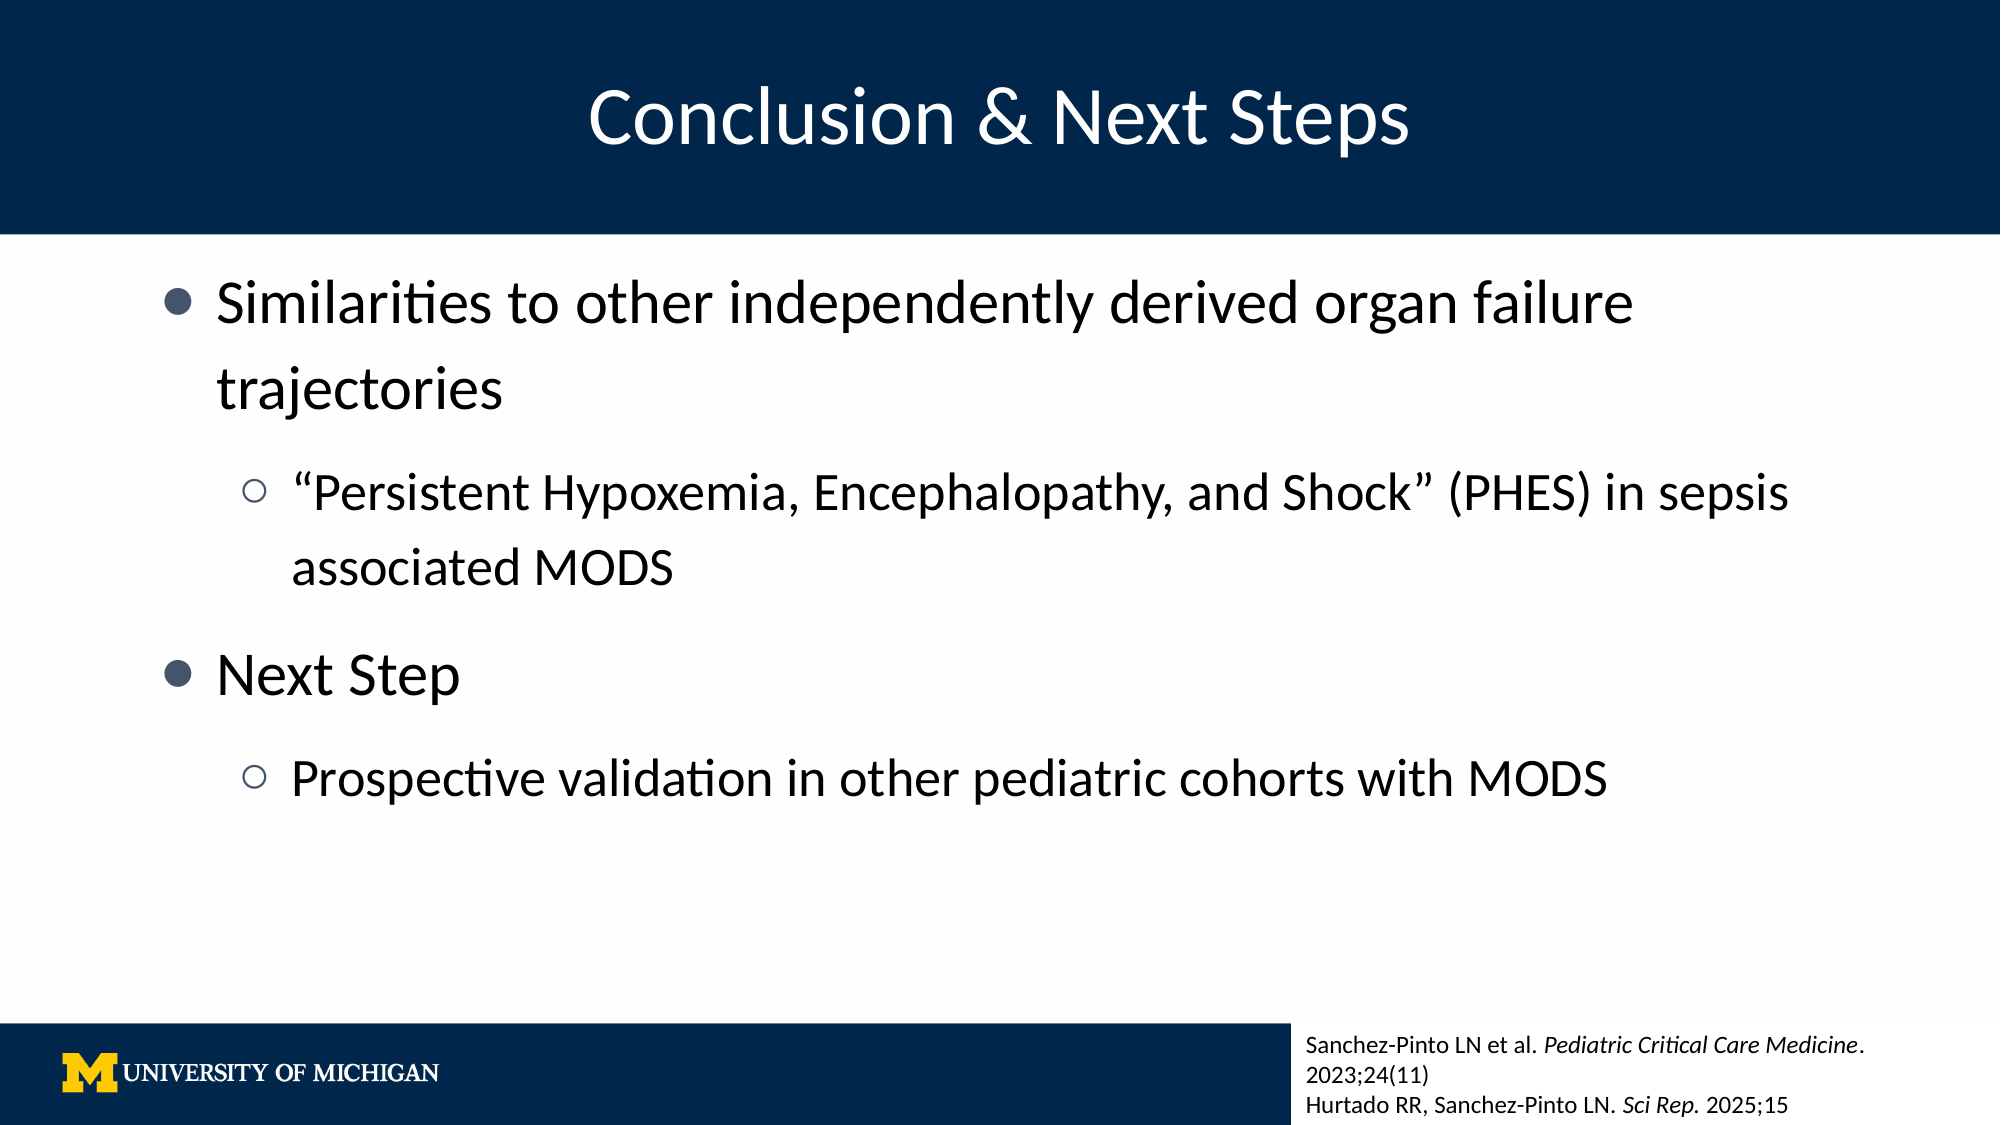

Conclusion & Next Steps
Similarities to other independently derived organ failure trajectories
“Persistent Hypoxemia, Encephalopathy, and Shock” (PHES) in sepsis associated MODS
Next Step
Prospective validation in other pediatric cohorts with MODS

Sanchez-Pinto LN et al. Pediatric Critical Care Medicine. 2023;24(11)
Hurtado RR, Sanchez-Pinto LN. Sci Rep. 2025;15